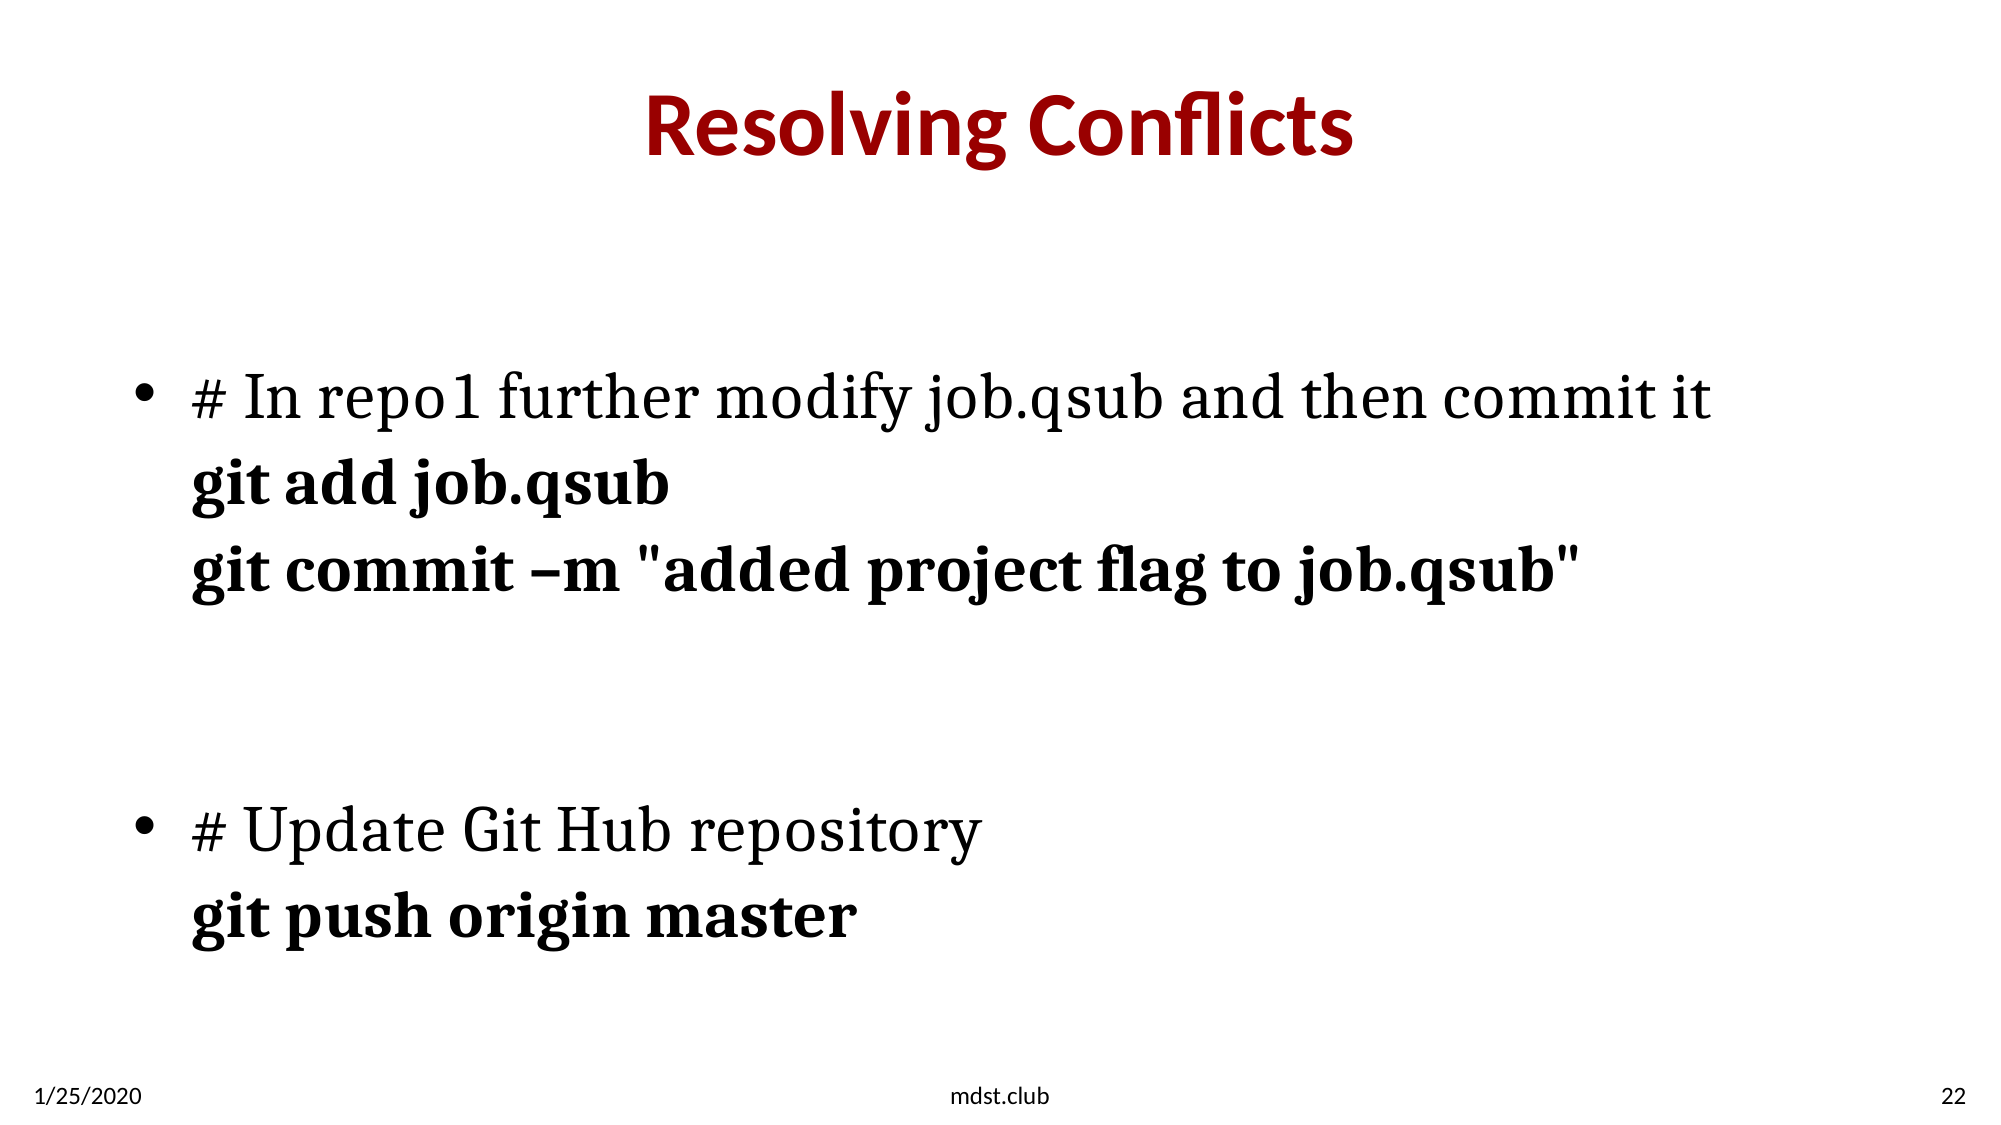

# Resolving Conflicts

# In repo1 further modify job.qsub and then commit it
    git add job.qsub
    git commit –m "added project flag to job.qsub"

# Update Git Hub repository
    git push origin master

1/25/2020
mdst.club
22